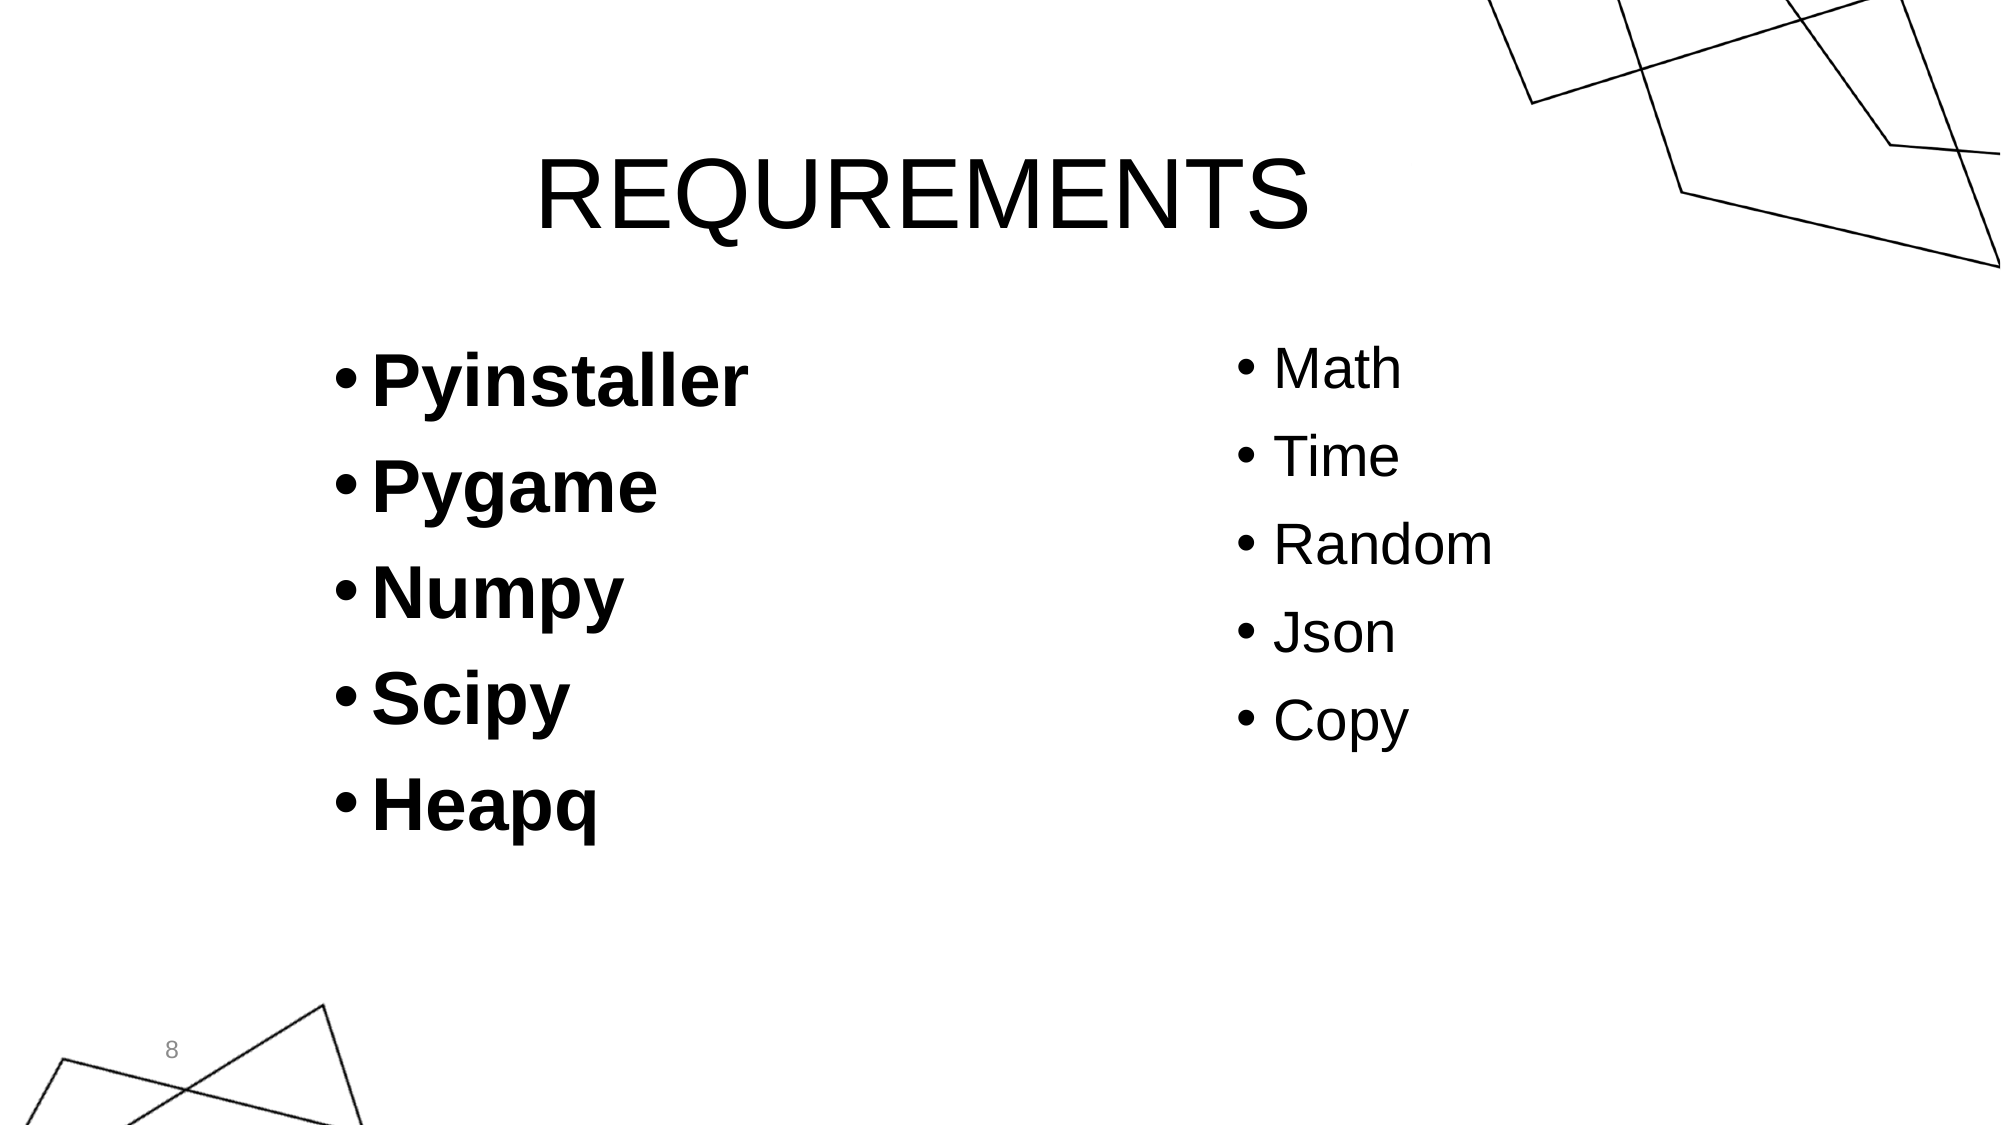

# REqurements
Math
Time
Random
Json
Copy
Pyinstaller
Pygame
Numpy
Scipy
Heapq

8